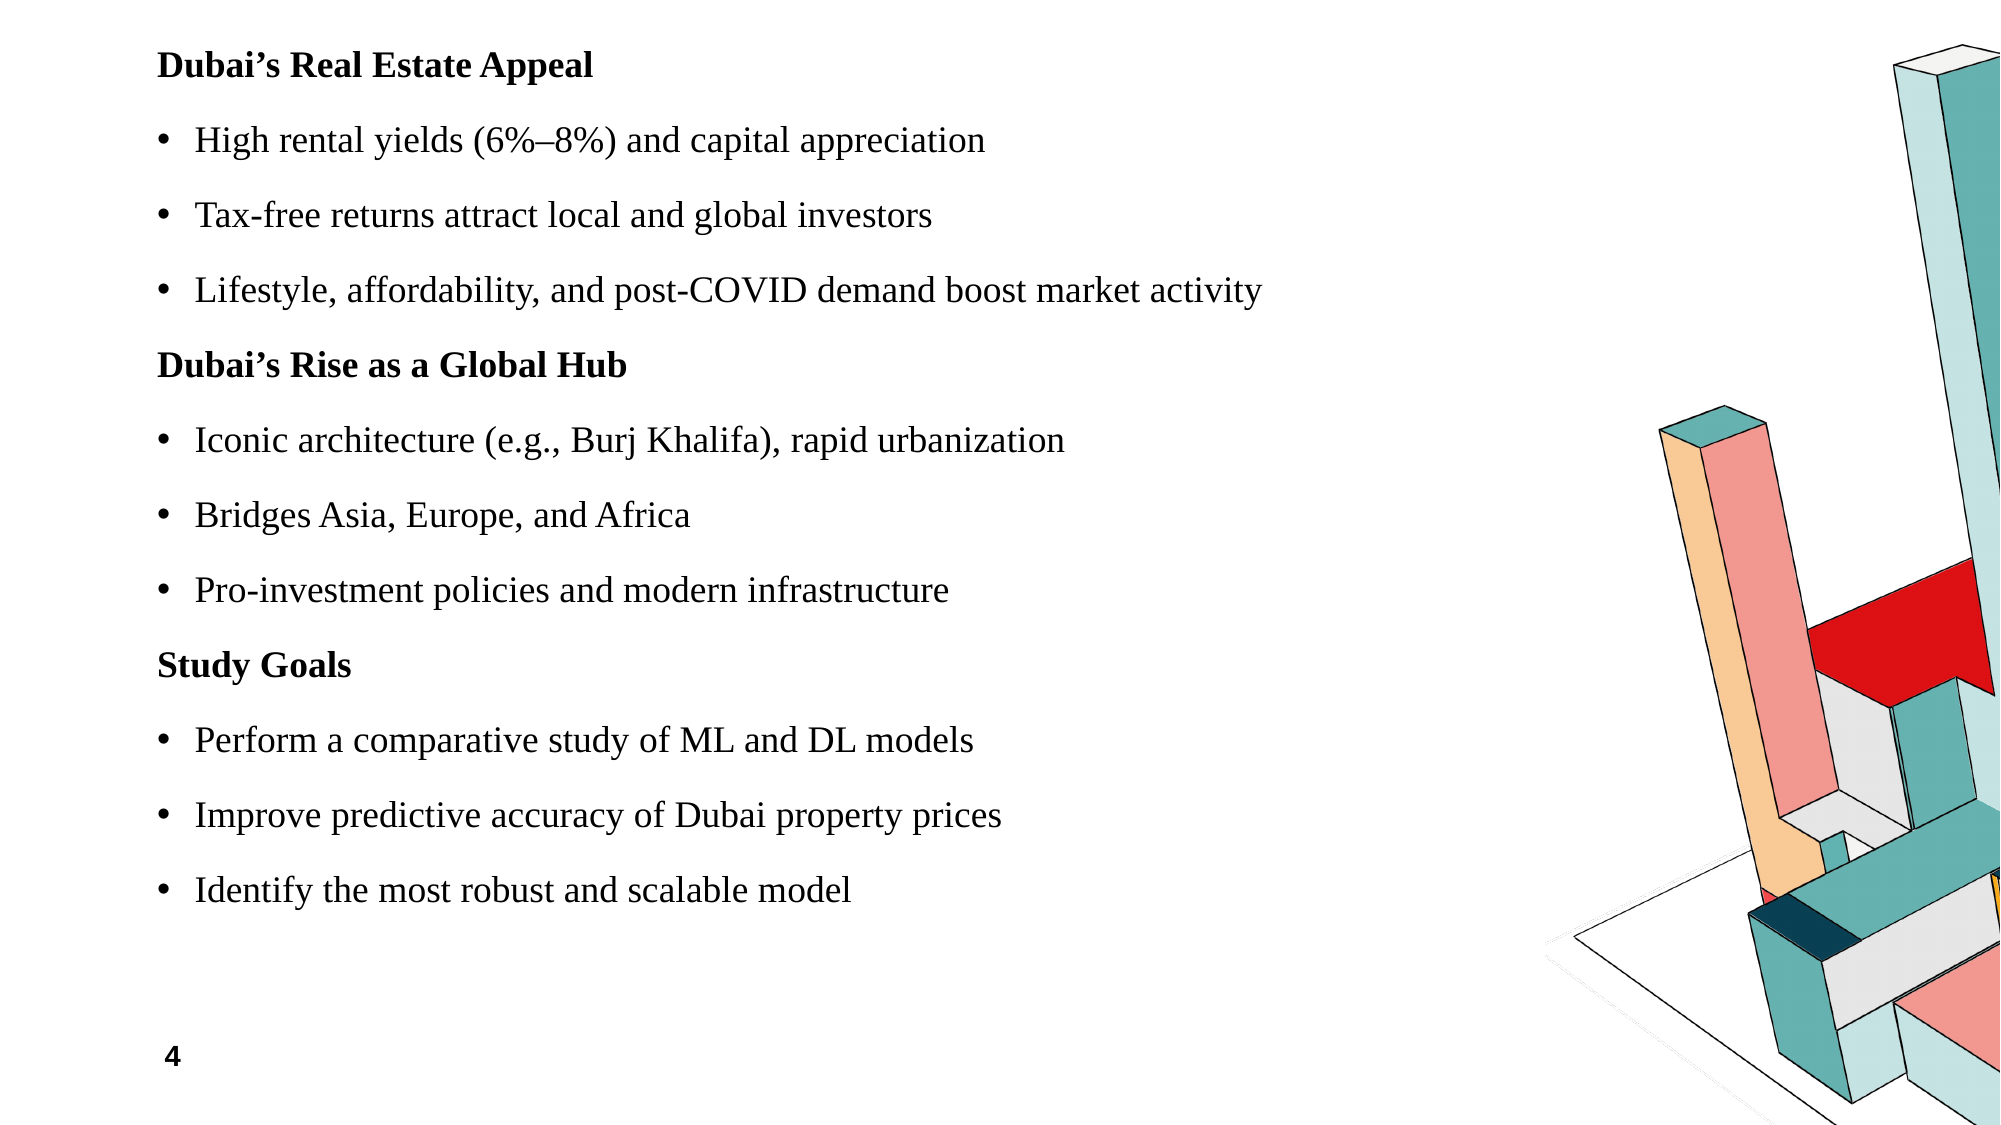

Dubai’s Real Estate Appeal
High rental yields (6%–8%) and capital appreciation
Tax-free returns attract local and global investors
Lifestyle, affordability, and post-COVID demand boost market activity
Dubai’s Rise as a Global Hub
Iconic architecture (e.g., Burj Khalifa), rapid urbanization
Bridges Asia, Europe, and Africa
Pro-investment policies and modern infrastructure
Study Goals
Perform a comparative study of ML and DL models
Improve predictive accuracy of Dubai property prices
Identify the most robust and scalable model

4